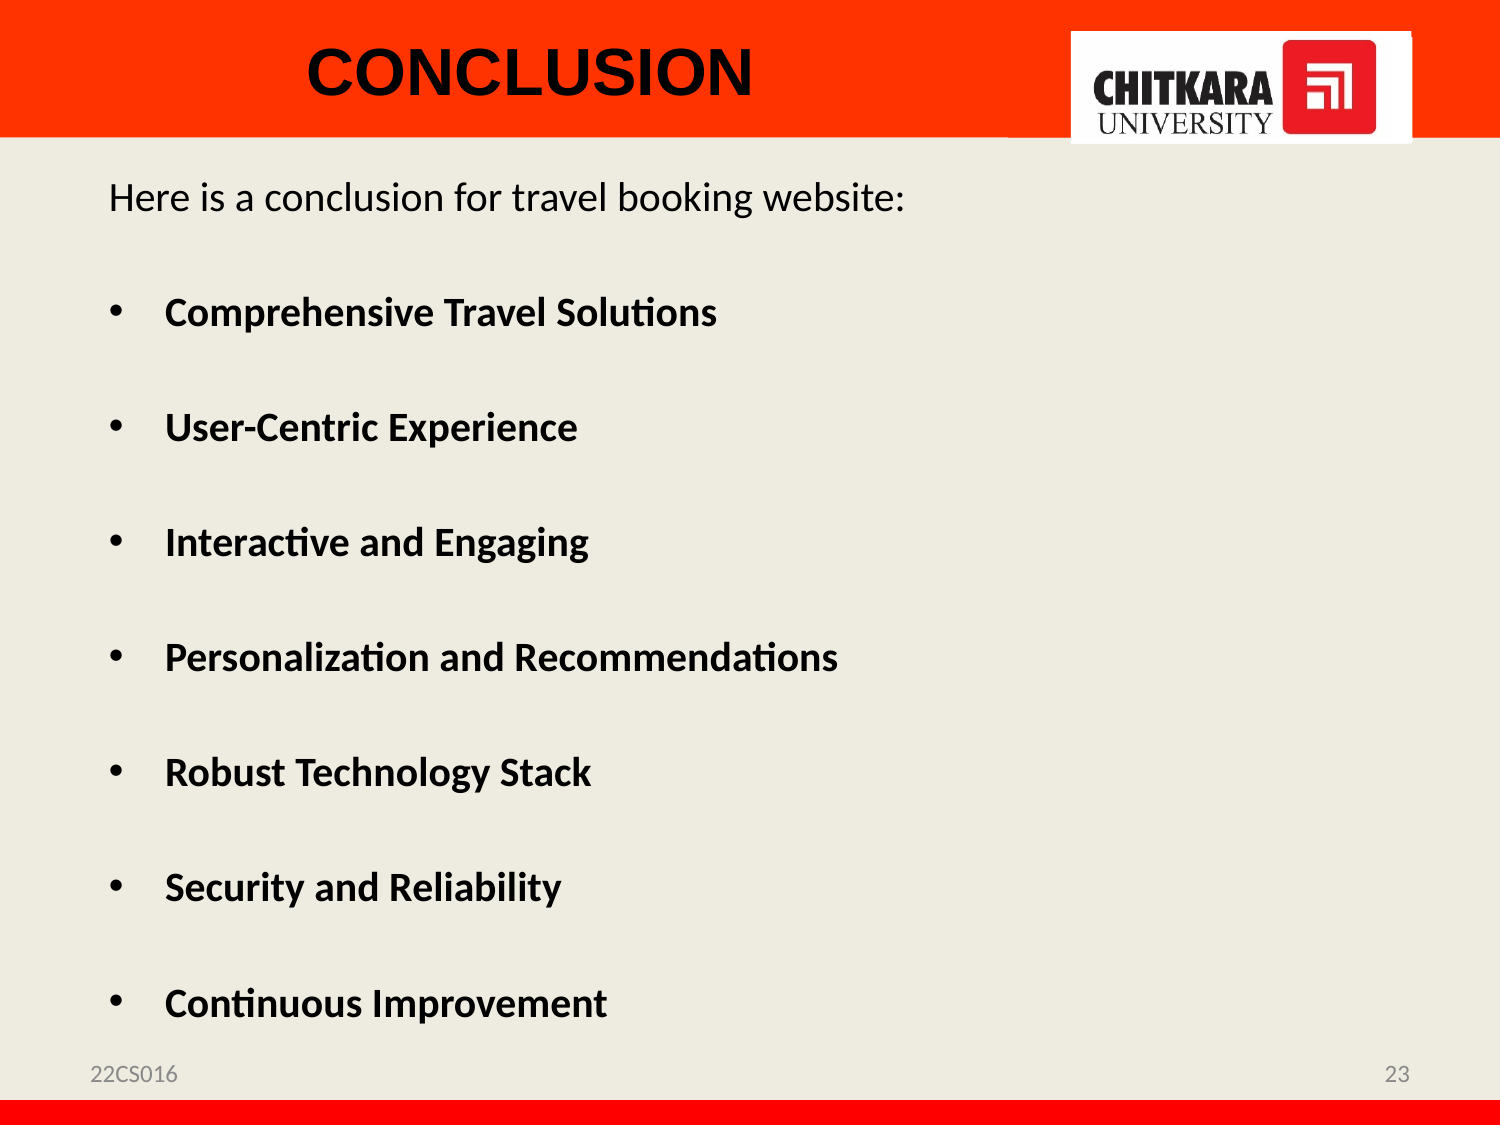

# CONCLUSION
Here is a conclusion for travel booking website:

Comprehensive Travel Solutions

User-Centric Experience

Interactive and Engaging

Personalization and Recommendations

Robust Technology Stack

Security and Reliability

Continuous Improvement

22CS016
23